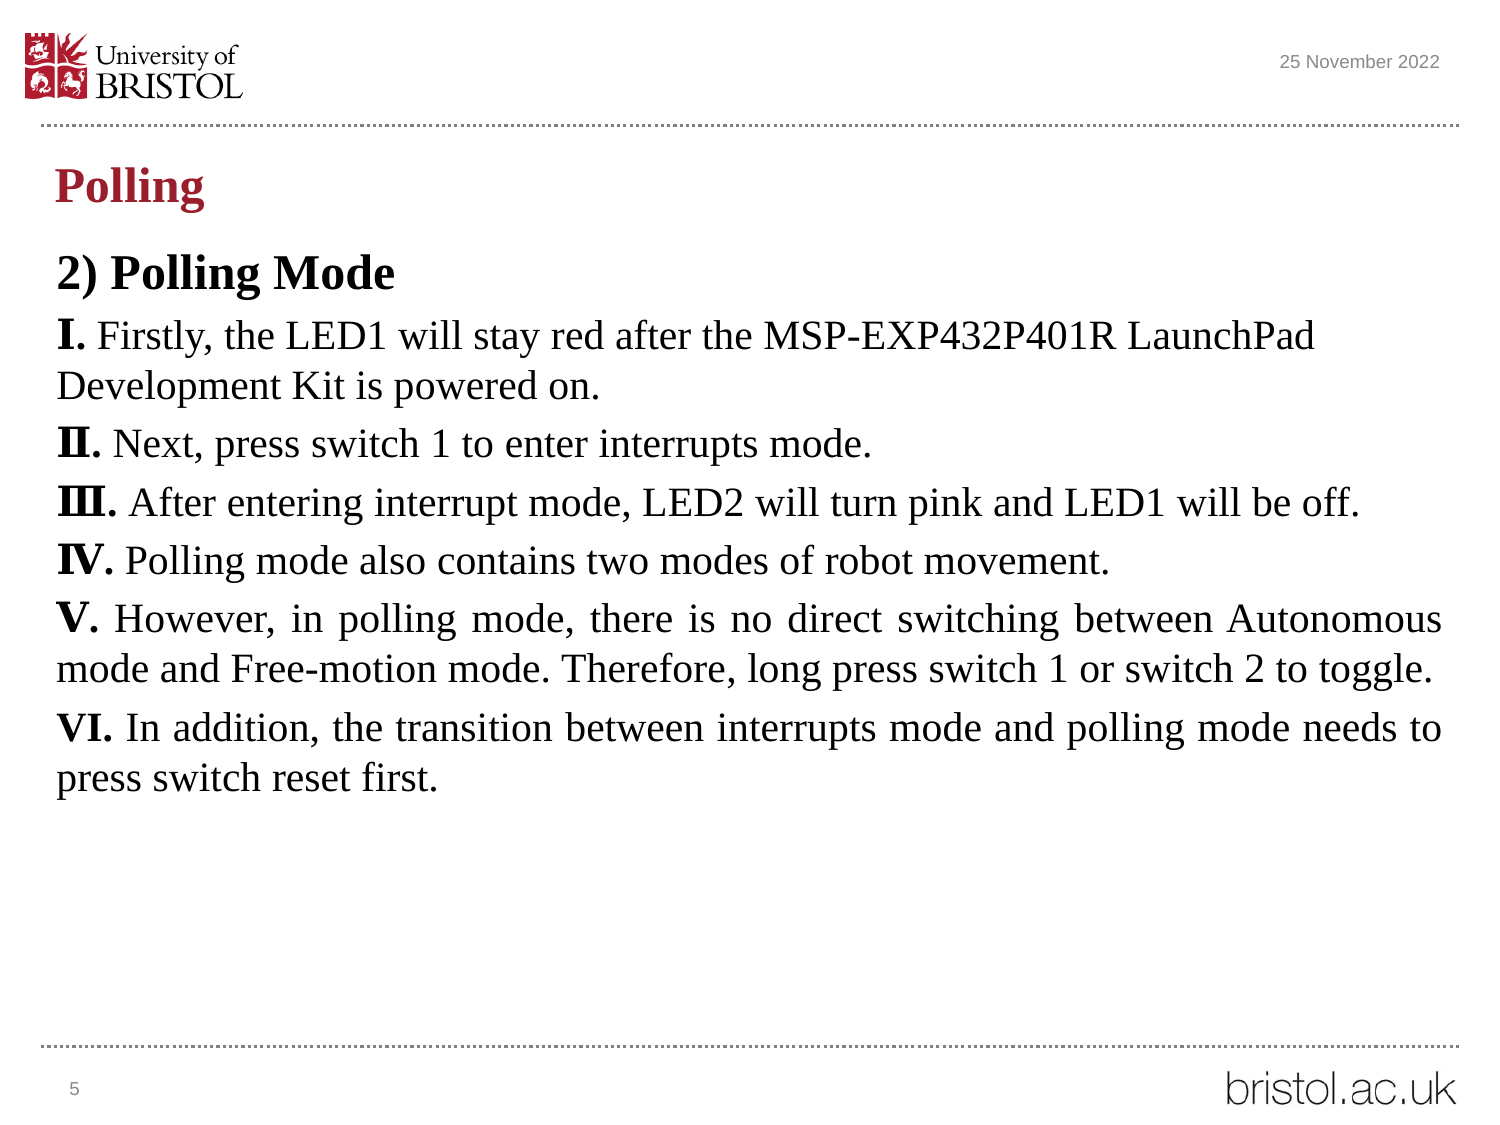

25 November 2022
# Polling
2) Polling Mode
Ⅰ. Firstly, the LED1 will stay red after the MSP-EXP432P401R LaunchPad Development Kit is powered on.
Ⅱ. Next, press switch 1 to enter interrupts mode.
Ⅲ. After entering interrupt mode, LED2 will turn pink and LED1 will be off.
Ⅳ. Polling mode also contains two modes of robot movement.
Ⅴ. However, in polling mode, there is no direct switching between Autonomous mode and Free-motion mode. Therefore, long press switch 1 or switch 2 to toggle.
VI. In addition, the transition between interrupts mode and polling mode needs to press switch reset first.

5